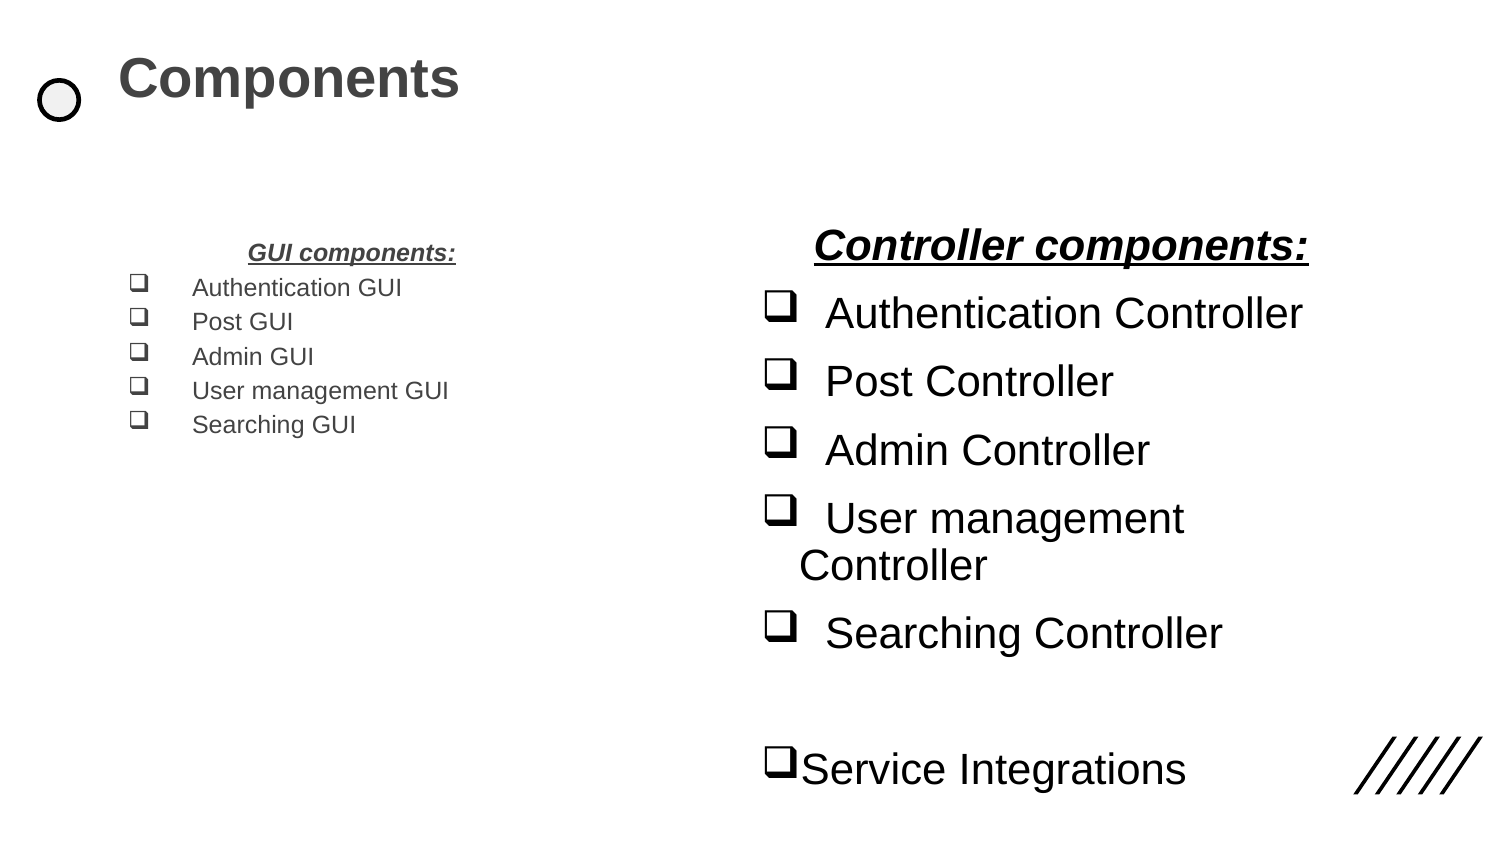

# Components
Controller components:
  Authentication Controller
  Post Controller
  Admin Controller
  User management Controller
  Searching Controller

Service Integrations

GUI components:
  Authentication GUI
  Post GUI
  Admin GUI
  User management GUI
  Searching GUI